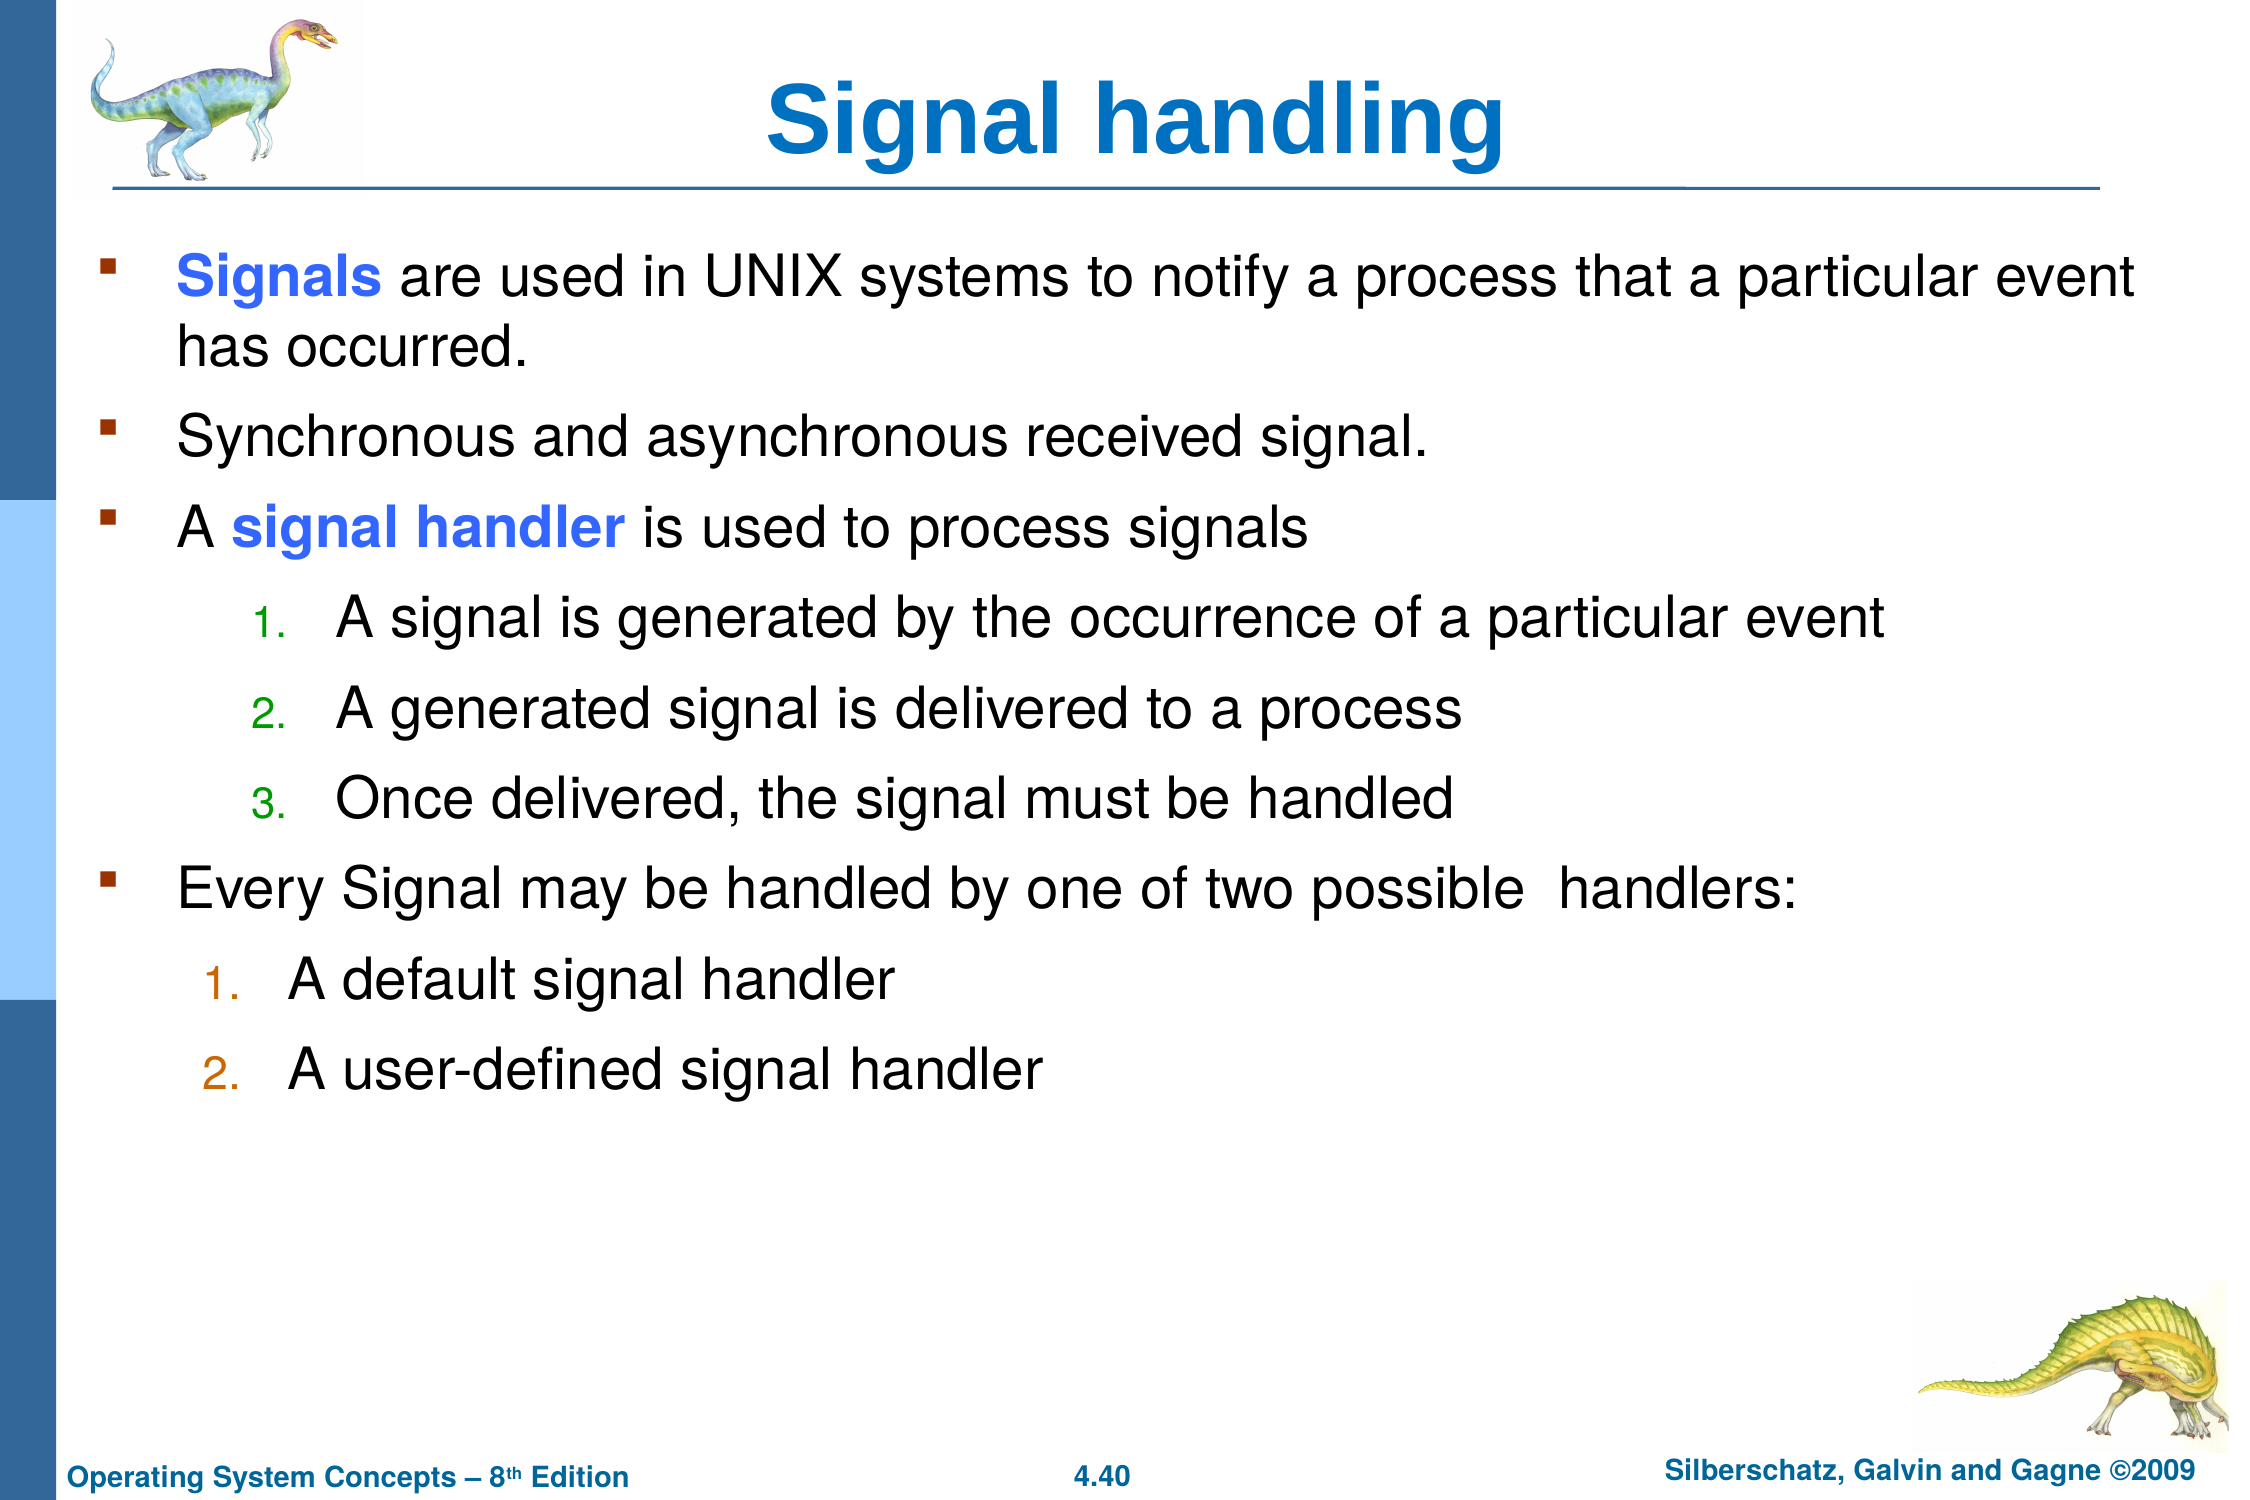

# Signal handling
Signals are used in UNIX systems to notify a process that a particular event has occurred.
Synchronous and asynchronous received signal.
A signal handler is used to process signals
A signal is generated by the occurrence of a particular event
A generated signal is delivered to a process
Once delivered, the signal must be handled
Every Signal may be handled by one of two possible  handlers:
A default signal handler
A user-defined signal handler